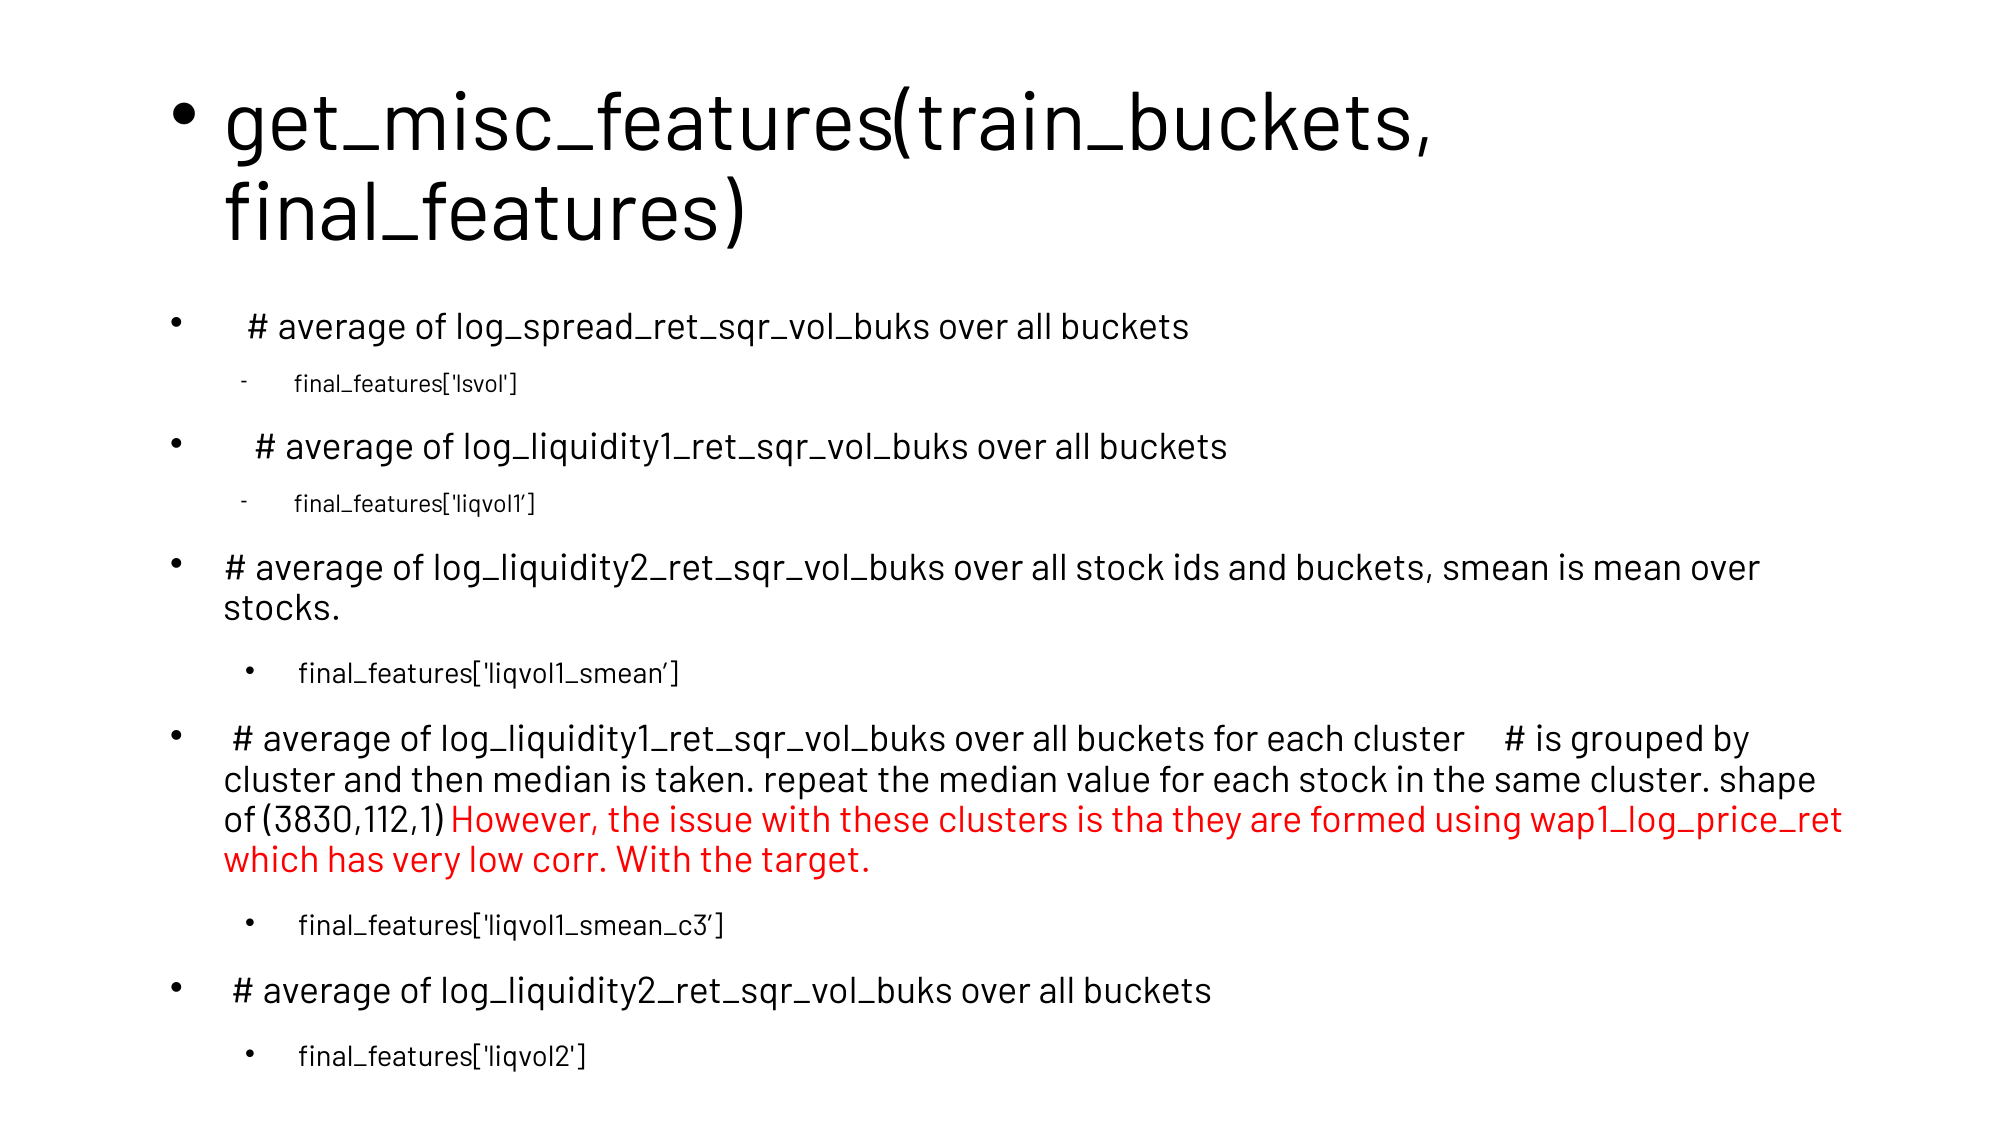

# get_misc_features(train_buckets, final_features)
   # average of log_spread_ret_sqr_vol_buks over all buckets
final_features['lsvol']
    # average of log_liquidity1_ret_sqr_vol_buks over all buckets
final_features['liqvol1’]
# average of log_liquidity2_ret_sqr_vol_buks over all stock ids and buckets, smean is mean over stocks.
final_features['liqvol1_smean’]
 # average of log_liquidity1_ret_sqr_vol_buks over all buckets for each cluster     # is grouped by cluster and then median is taken. repeat the median value for each stock in the same cluster. shape of (3830,112,1) However, the issue with these clusters is tha they are formed using wap1_log_price_ret which has very low corr. With the target.
final_features['liqvol1_smean_c3’]
 # average of log_liquidity2_ret_sqr_vol_buks over all buckets
final_features['liqvol2']